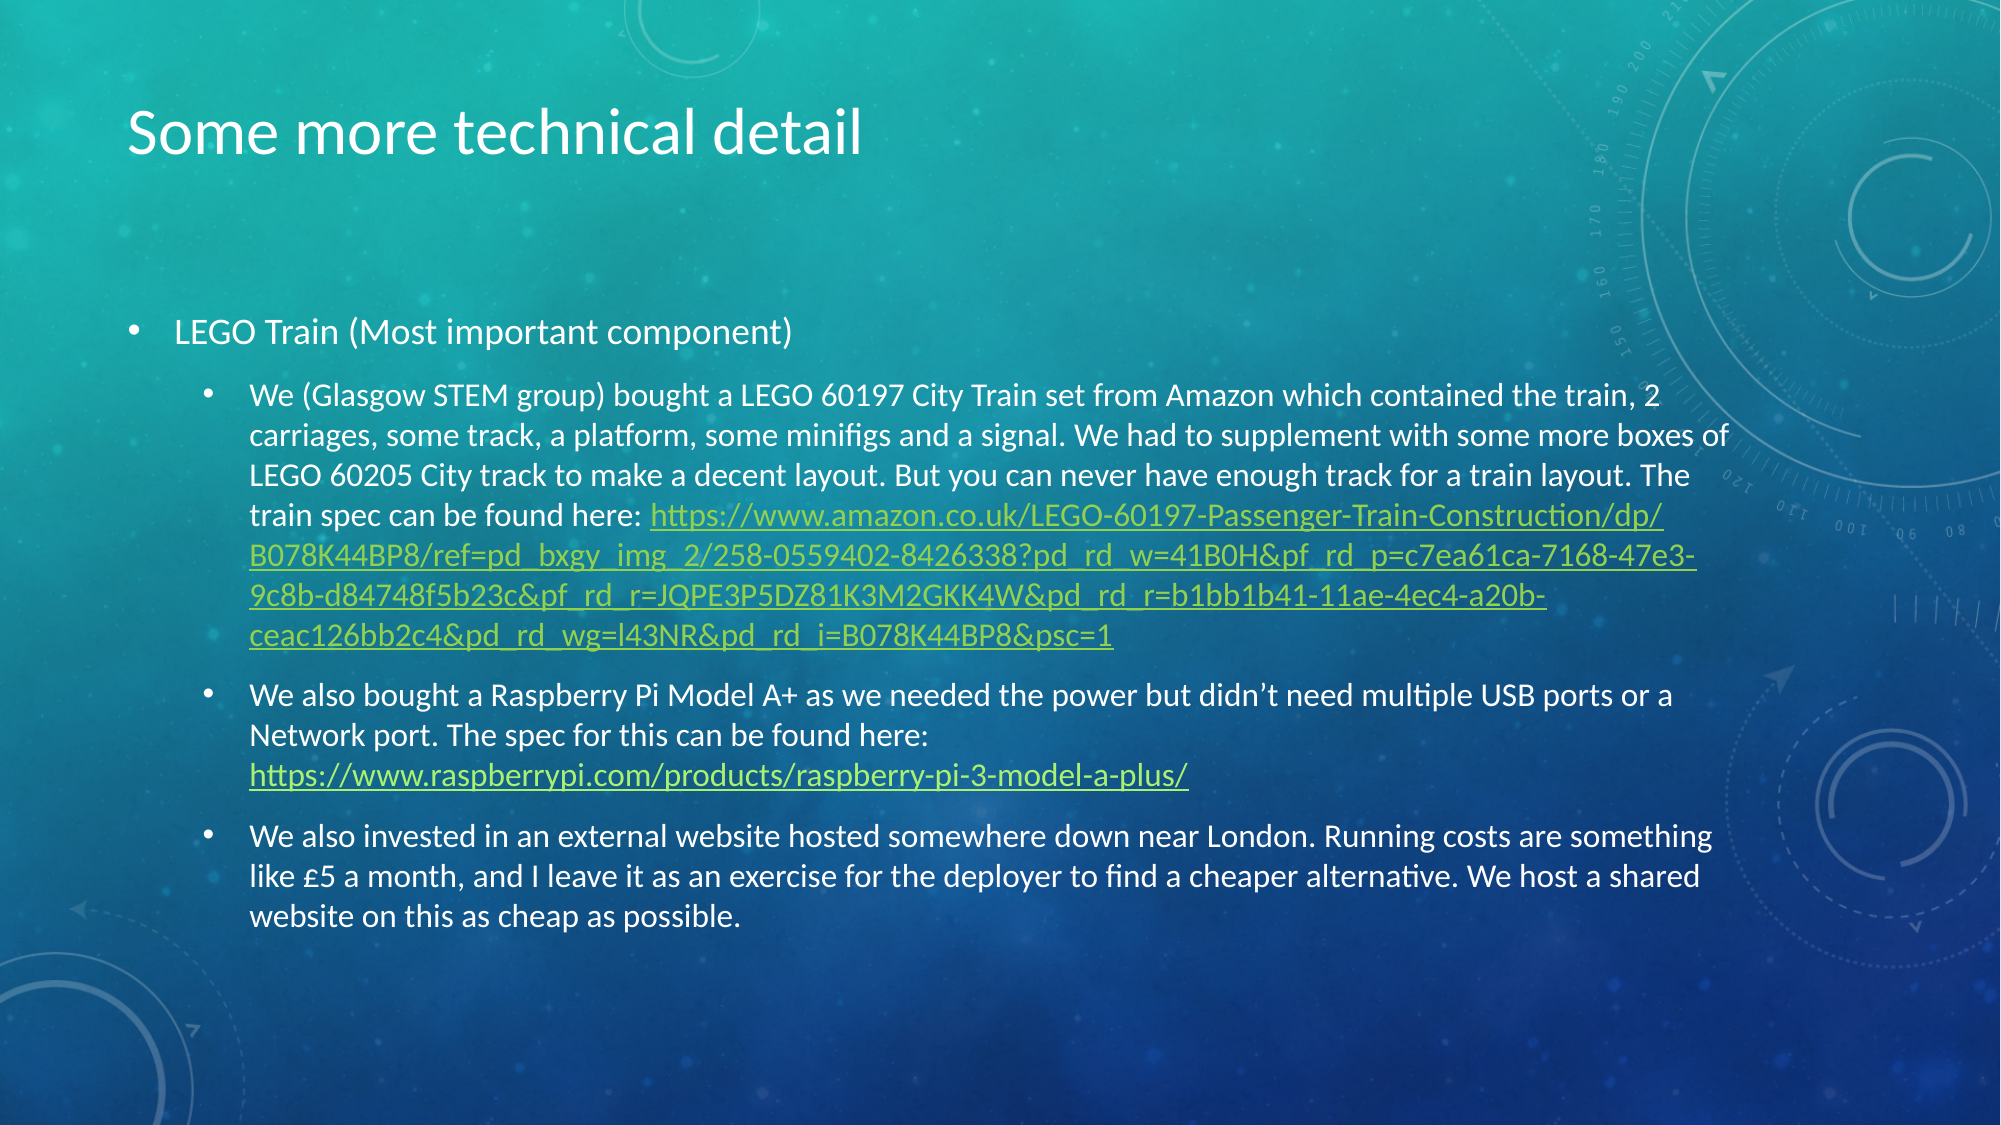

# Some more technical detail
LEGO Train (Most important component)
We (Glasgow STEM group) bought a LEGO 60197 City Train set from Amazon which contained the train, 2 carriages, some track, a platform, some minifigs and a signal. We had to supplement with some more boxes of LEGO 60205 City track to make a decent layout. But you can never have enough track for a train layout. The train spec can be found here: https://www.amazon.co.uk/LEGO-60197-Passenger-Train-Construction/dp/B078K44BP8/ref=pd_bxgy_img_2/258-0559402-8426338?pd_rd_w=41B0H&pf_rd_p=c7ea61ca-7168-47e3-9c8b-d84748f5b23c&pf_rd_r=JQPE3P5DZ81K3M2GKK4W&pd_rd_r=b1bb1b41-11ae-4ec4-a20b-ceac126bb2c4&pd_rd_wg=l43NR&pd_rd_i=B078K44BP8&psc=1
We also bought a Raspberry Pi Model A+ as we needed the power but didn’t need multiple USB ports or a Network port. The spec for this can be found here: https://www.raspberrypi.com/products/raspberry-pi-3-model-a-plus/
We also invested in an external website hosted somewhere down near London. Running costs are something like £5 a month, and I leave it as an exercise for the deployer to find a cheaper alternative. We host a shared website on this as cheap as possible.